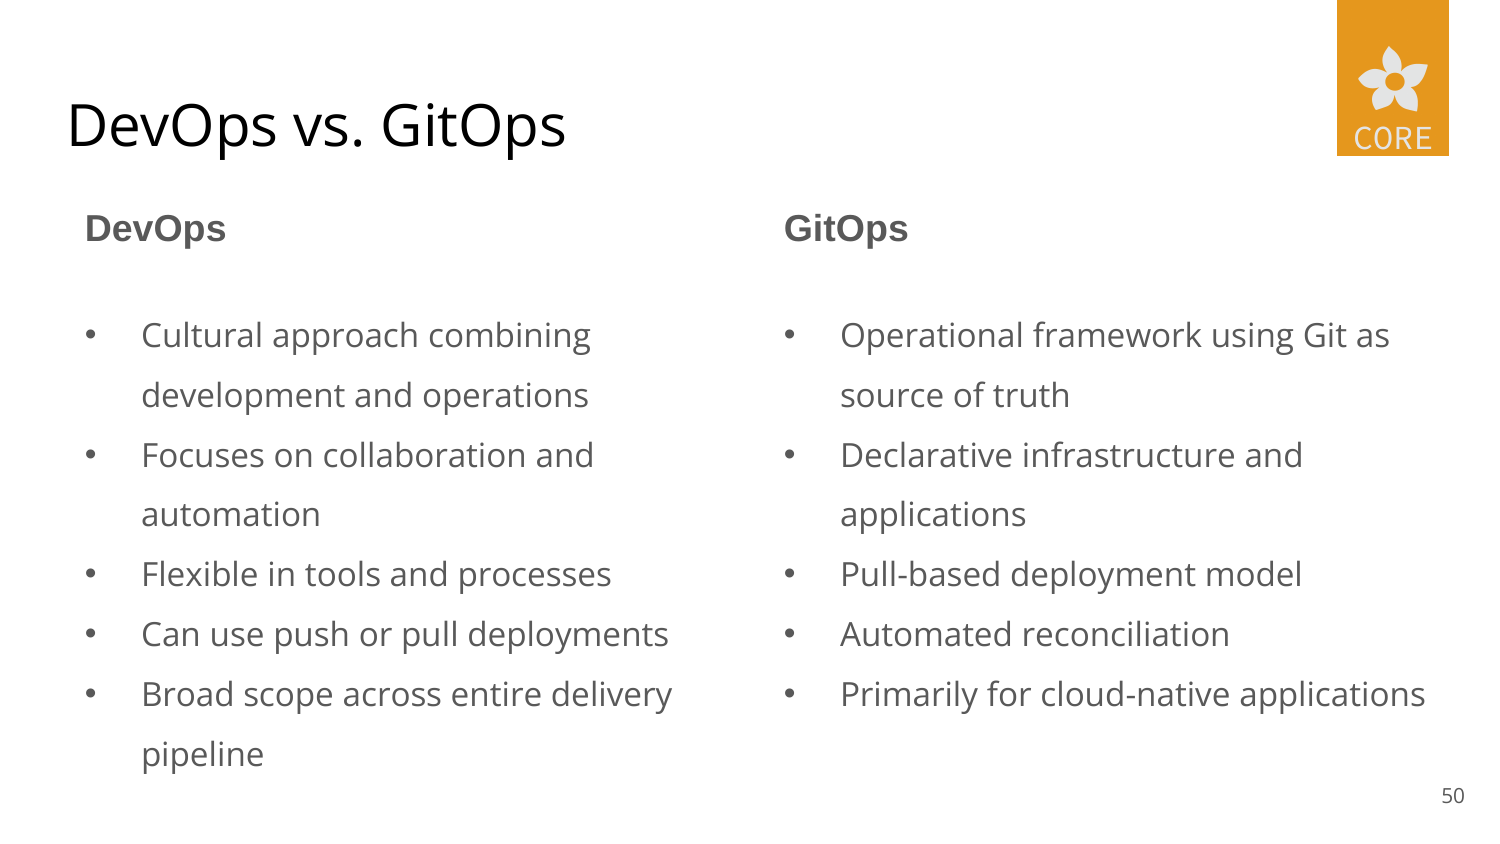

# DevOps vs. GitOps
DevOps
Cultural approach combining development and operations
Focuses on collaboration and automation
Flexible in tools and processes
Can use push or pull deployments
Broad scope across entire delivery pipeline

GitOps
Operational framework using Git as source of truth
Declarative infrastructure and applications
Pull-based deployment model
Automated reconciliation
Primarily for cloud-native applications

50